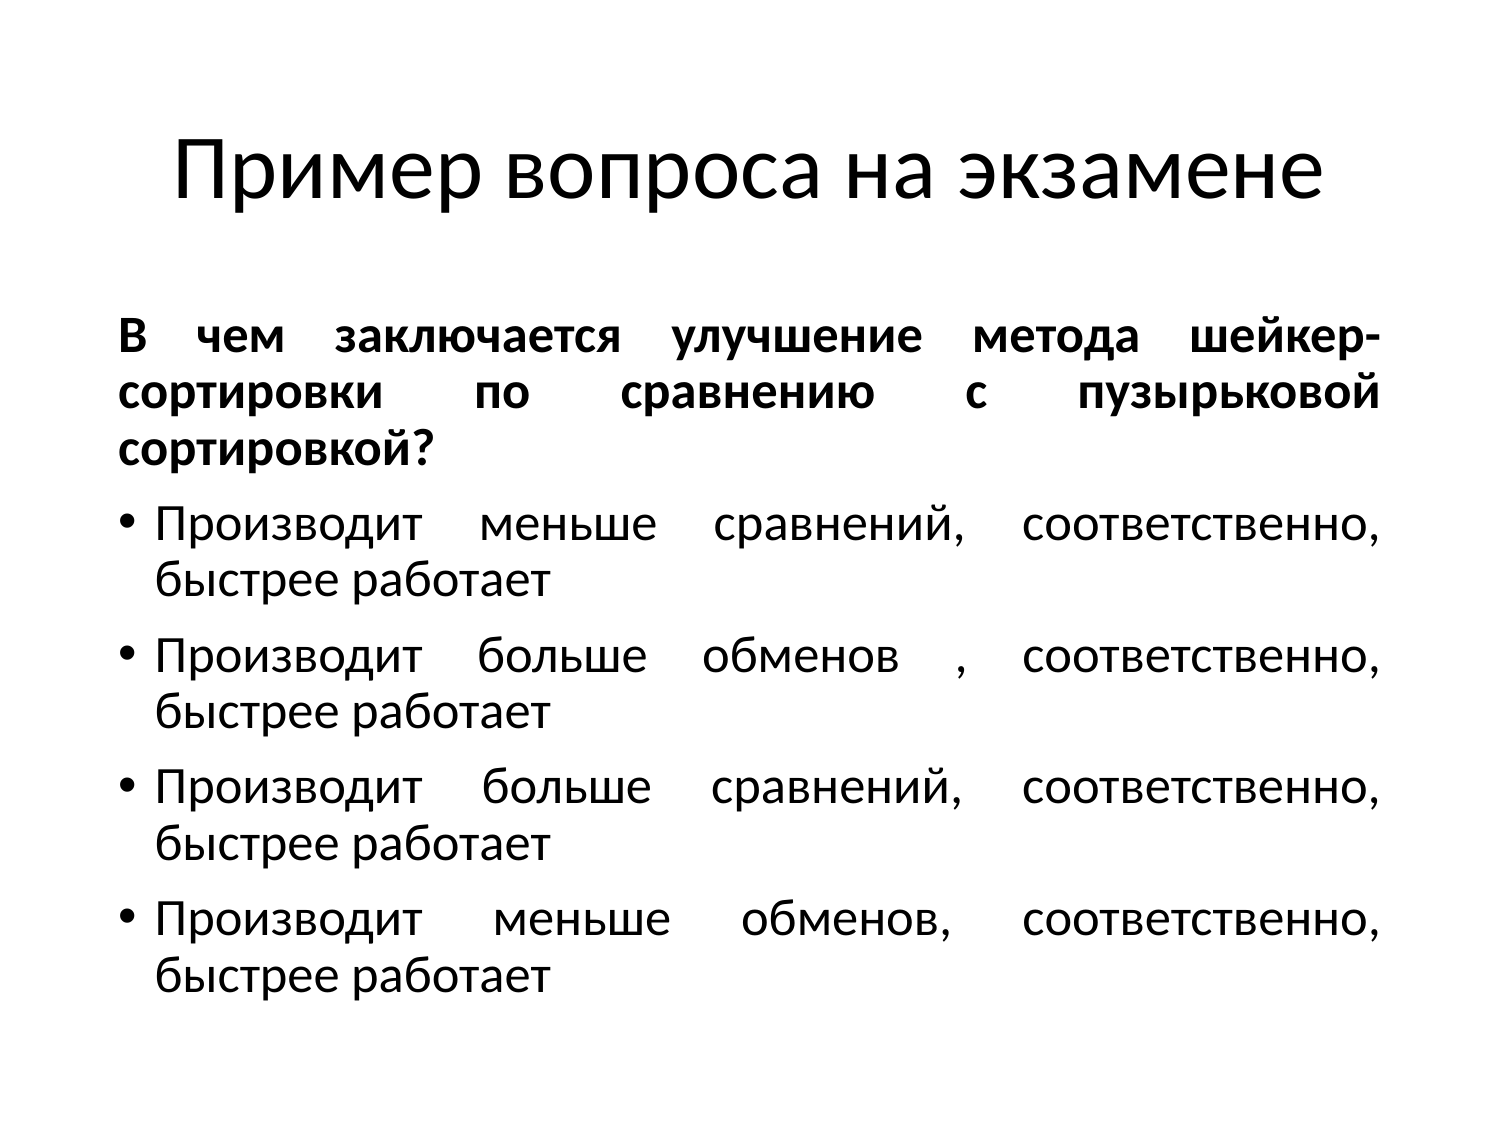

# Пример вопроса на экзамене
В чем заключается улучшение метода шейкер-сортировки по сравнению с пузырьковой сортировкой?
Производит меньше сравнений, соответственно, быстрее работает
Производит больше обменов , соответственно, быстрее работает
Производит больше сравнений, соответственно, быстрее работает
Производит меньше обменов, соответственно, быстрее работает